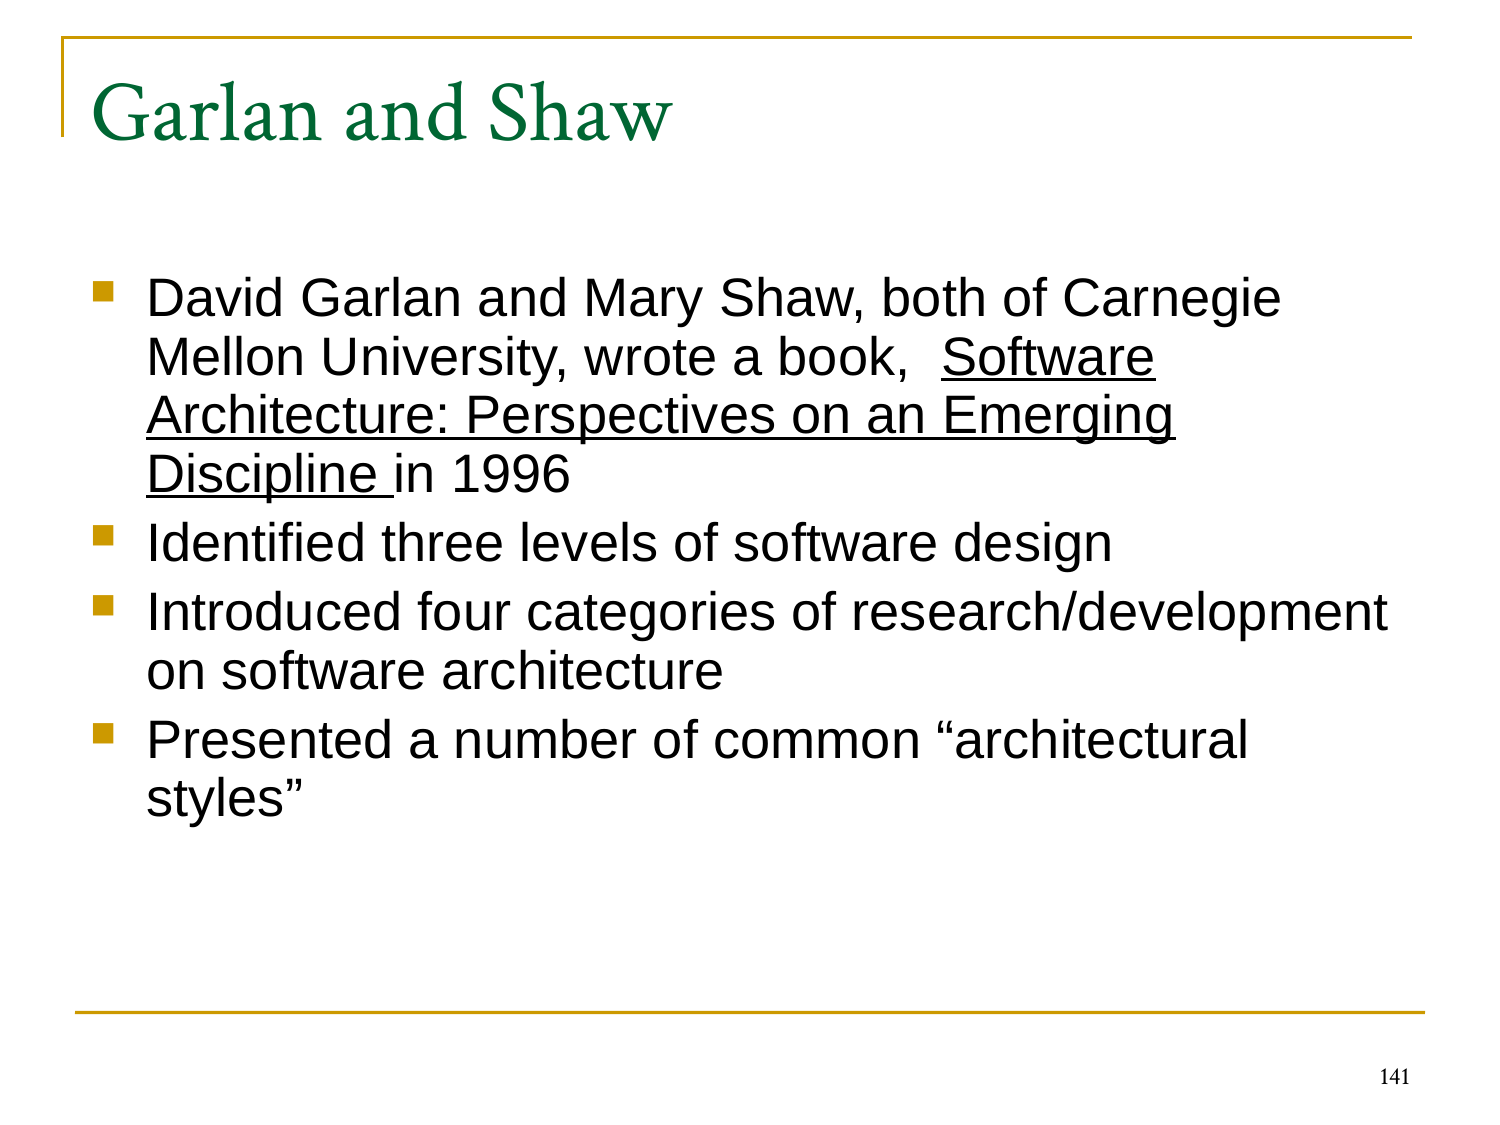

# Garlan and Shaw
David Garlan and Mary Shaw, both of Carnegie Mellon University, wrote a book,  Software Architecture: Perspectives on an Emerging Discipline in 1996
Identified three levels of software design
Introduced four categories of research/development on software architecture
Presented a number of common “architectural styles”
141